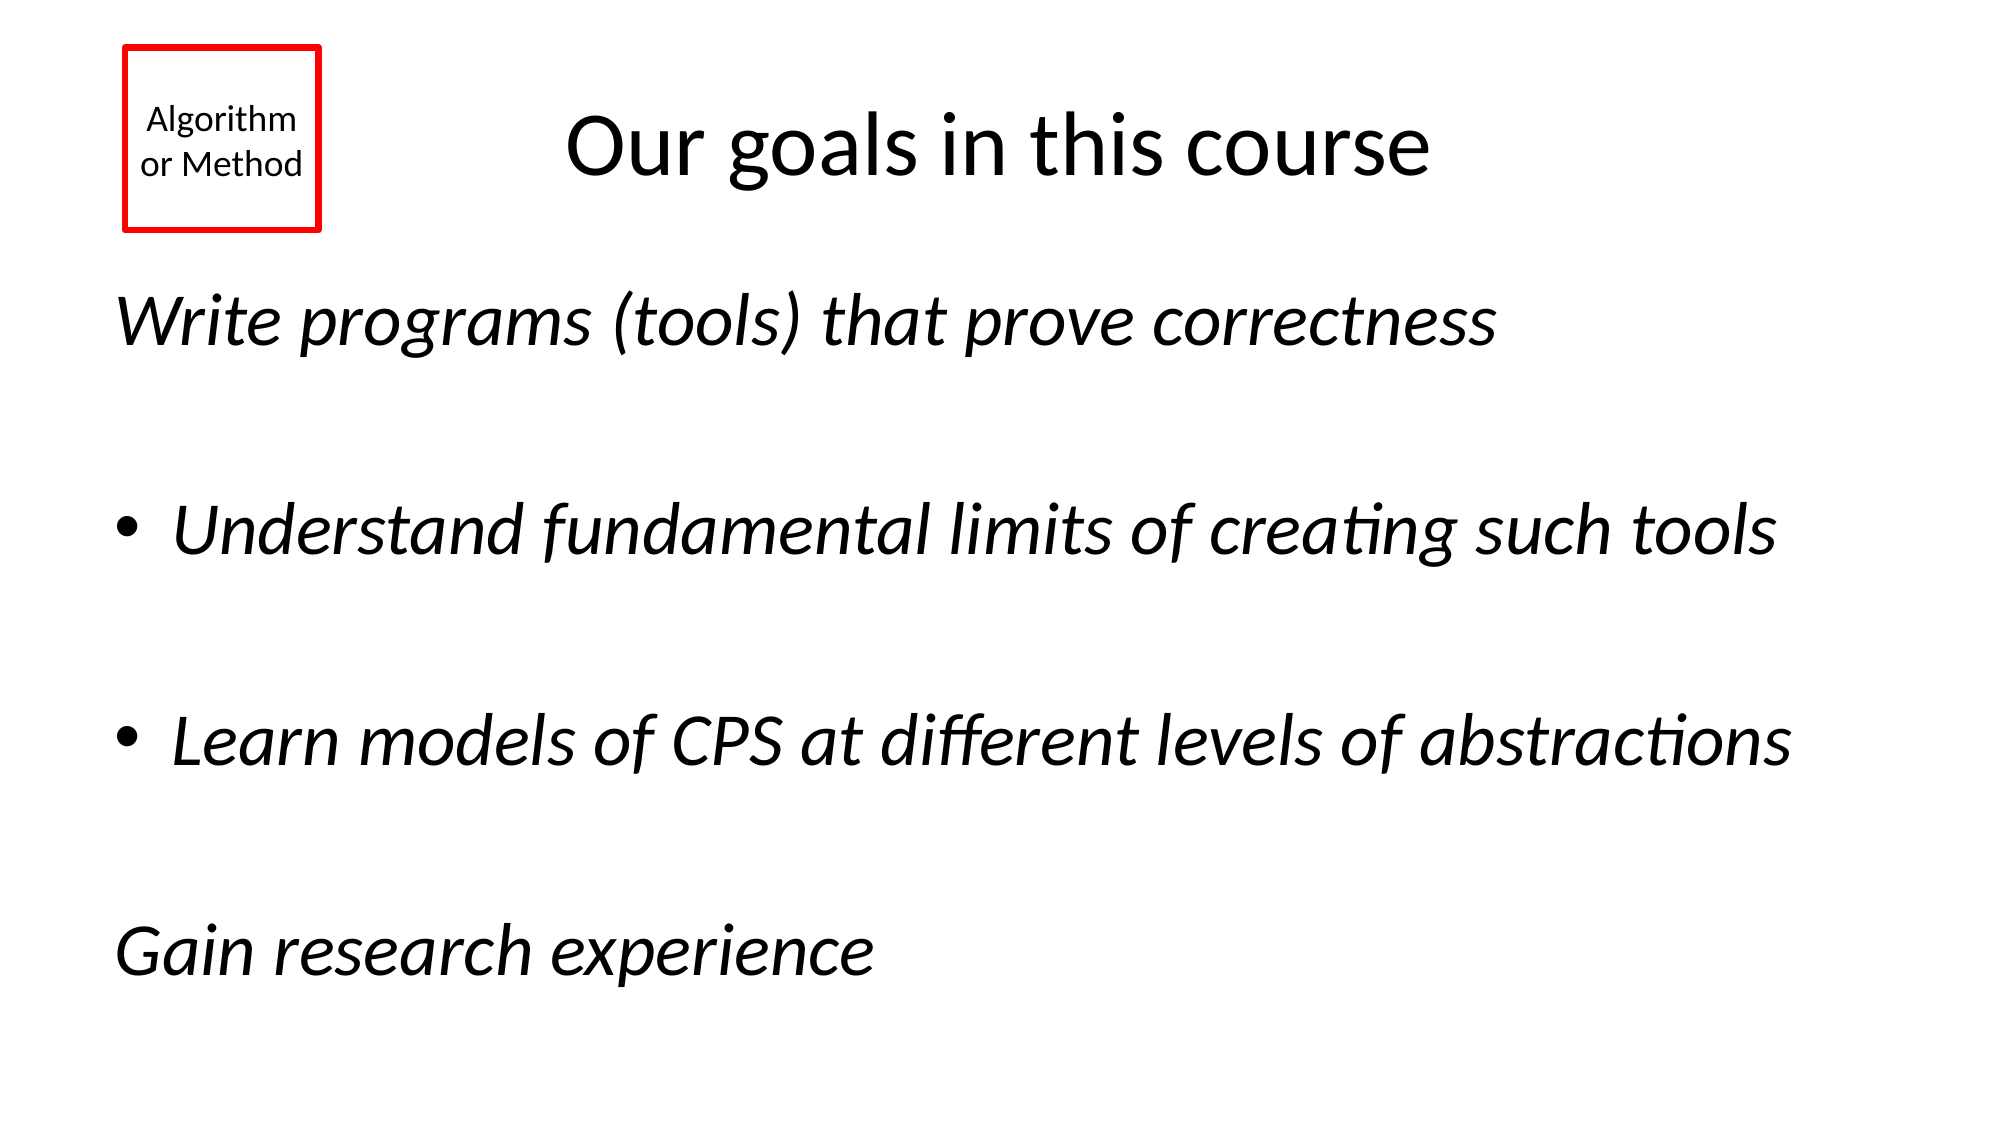

# Our goals in this course

Algorithm
or Method

Write programs (tools) that prove correctness

Understand fundamental limits of creating such tools

Learn models of CPS at different levels of abstractions

Gain research experience